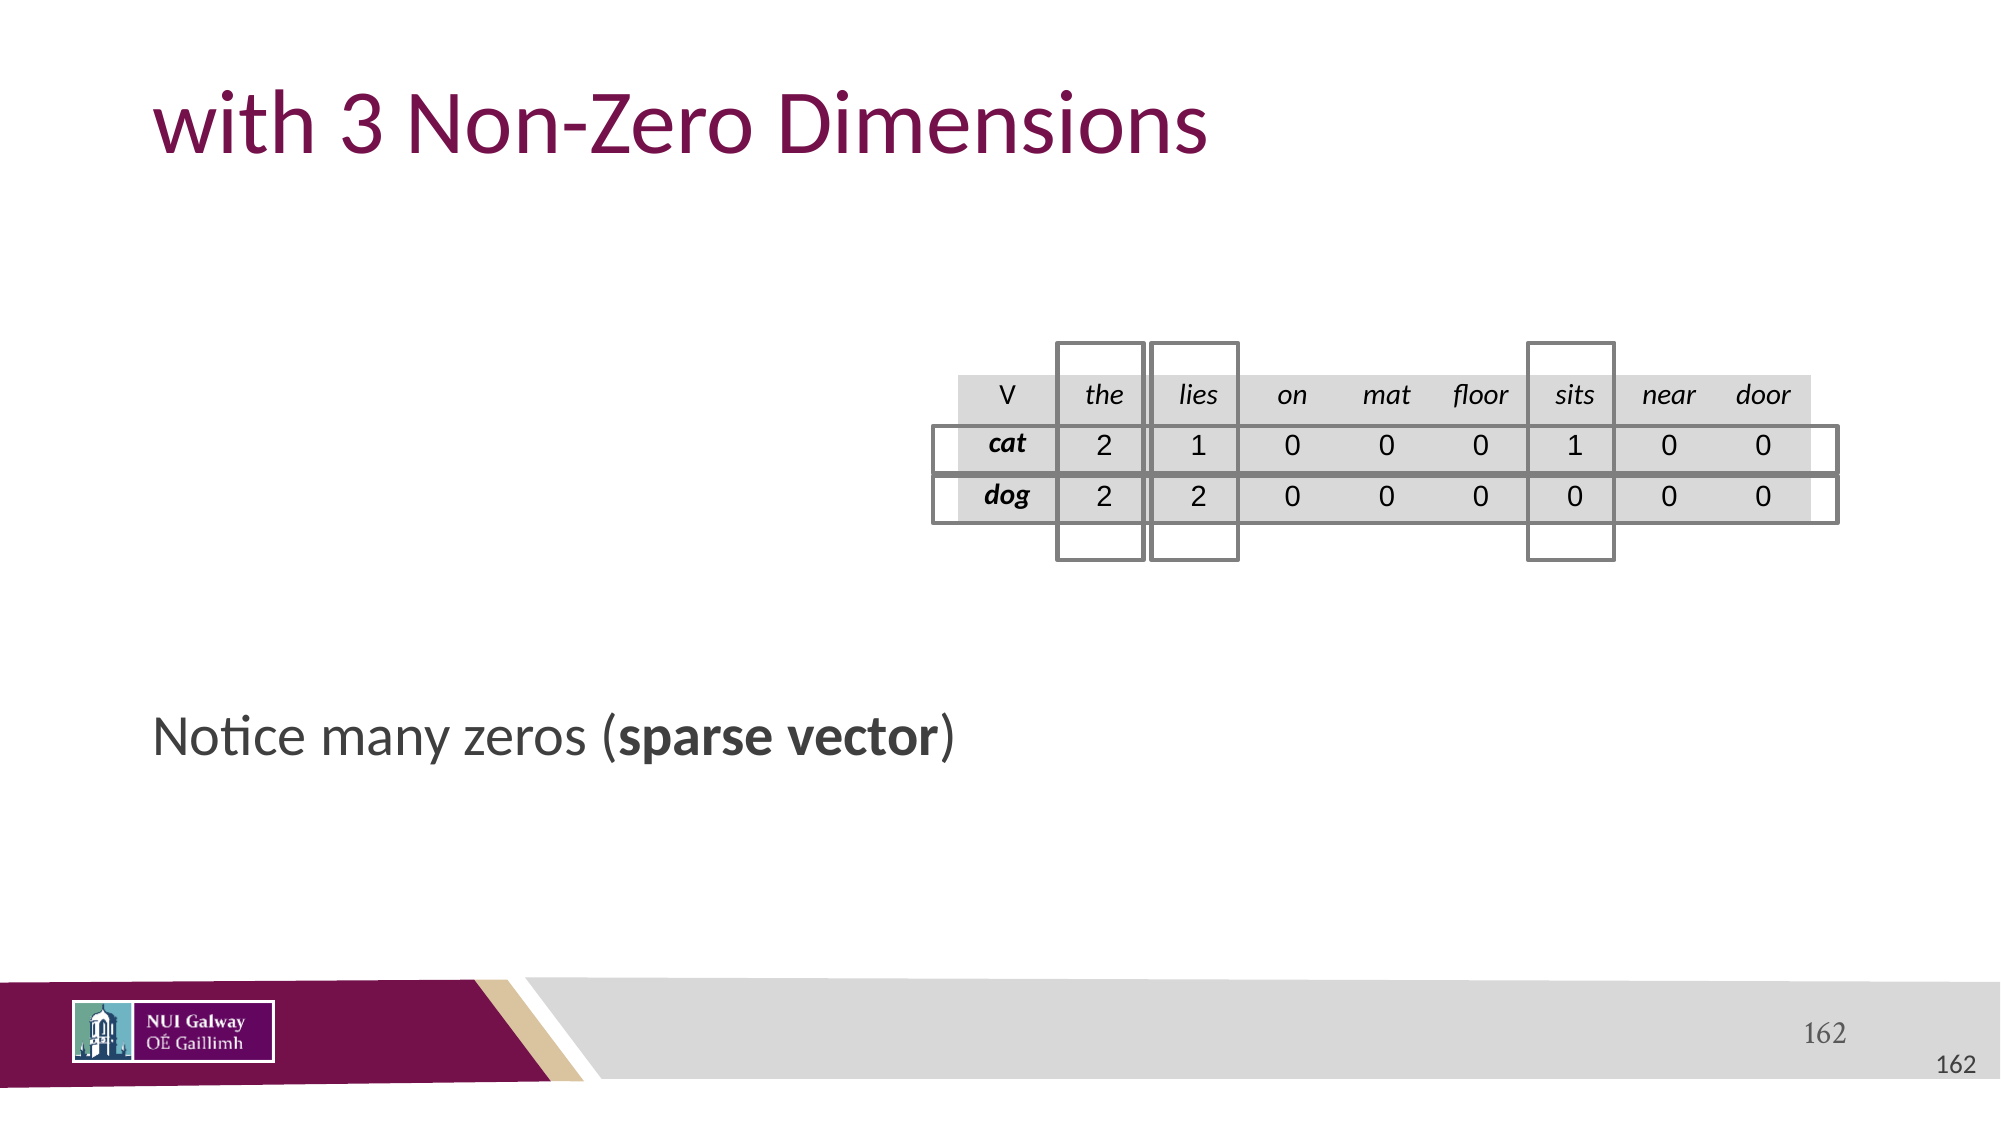

# with 3 Non-Zero Dimensions

| V | the | lies | on | mat | floor | sits | near | door |
| --- | --- | --- | --- | --- | --- | --- | --- | --- |
| cat | 2 | 1 | 0 | 0 | 0 | 1 | 0 | 0 |
| dog | 2 | 2 | 0 | 0 | 0 | 0 | 0 | 0 |

Notice many zeros (sparse vector)
162
162